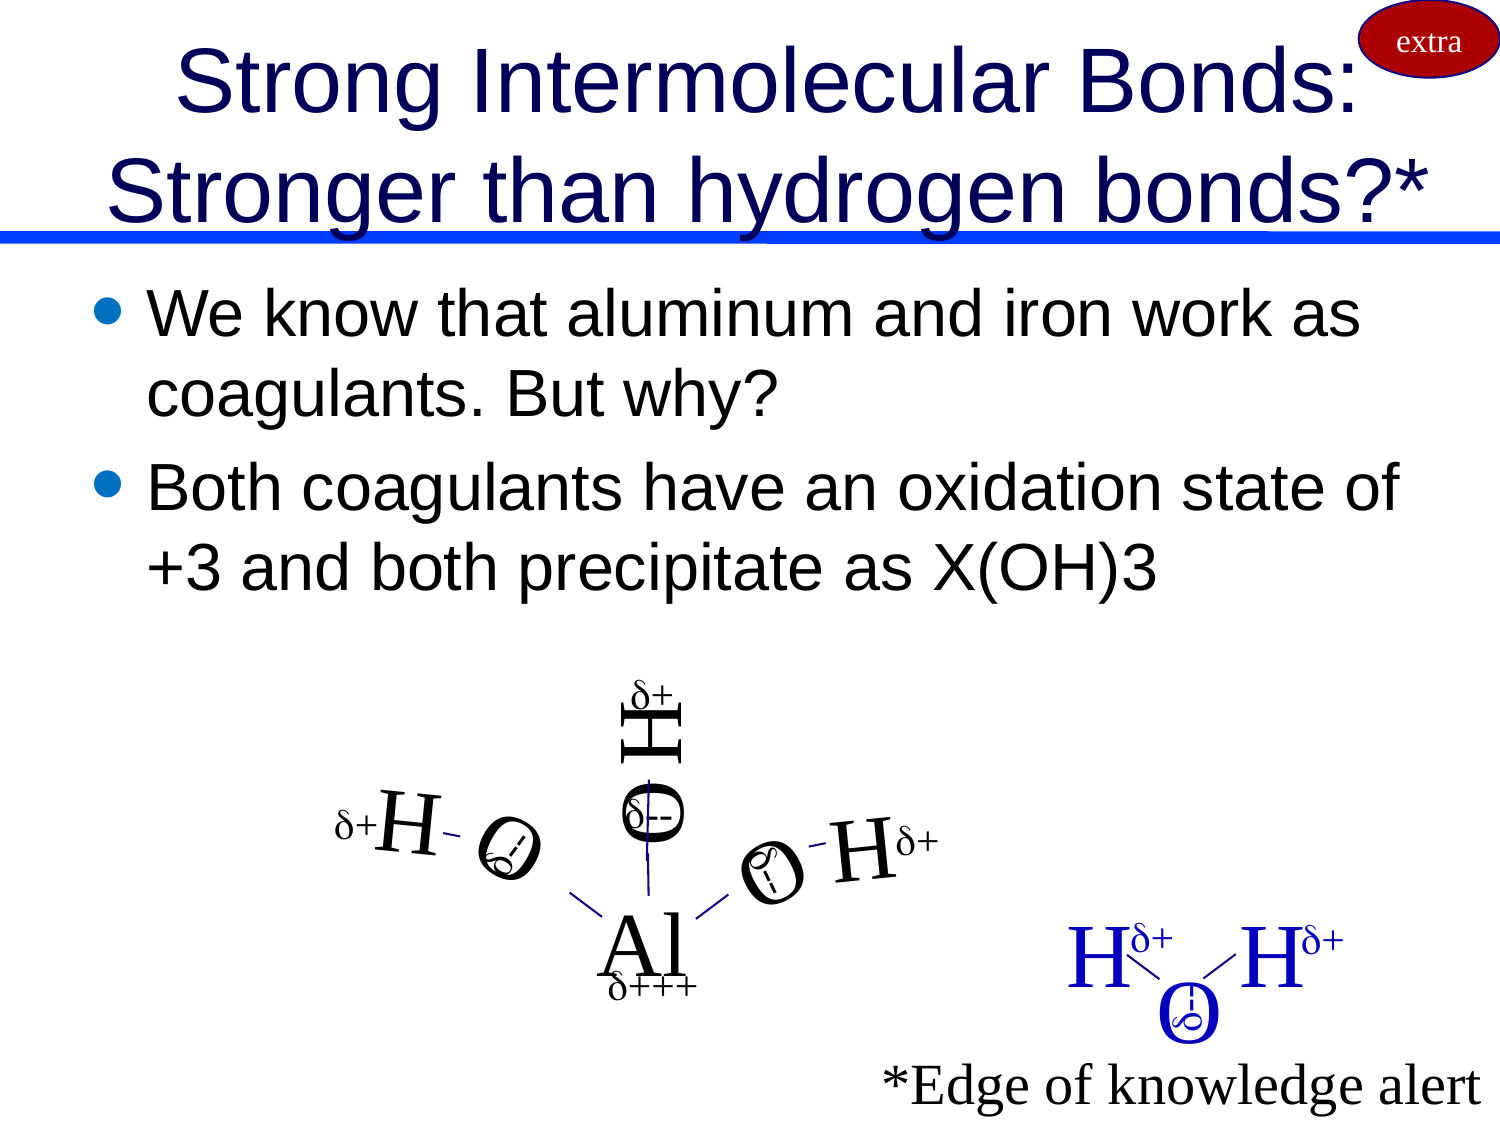

extra
# Strong Intermolecular Bonds: Stronger than hydrogen bonds?*
We know that aluminum and iron work as coagulants. But why?
Both coagulants have an oxidation state of +3 and both precipitate as X(OH)3
δ+
H
O
H
δ--
H
δ+
O
O
δ+
δ--
δ--
Al
δ+++
H
H
δ+
δ+
O
δ--
*Edge of knowledge alert
δ+
H
O
H
δ--
H
δ+
O
O
δ+
δ--
δ--
Al
δ+++